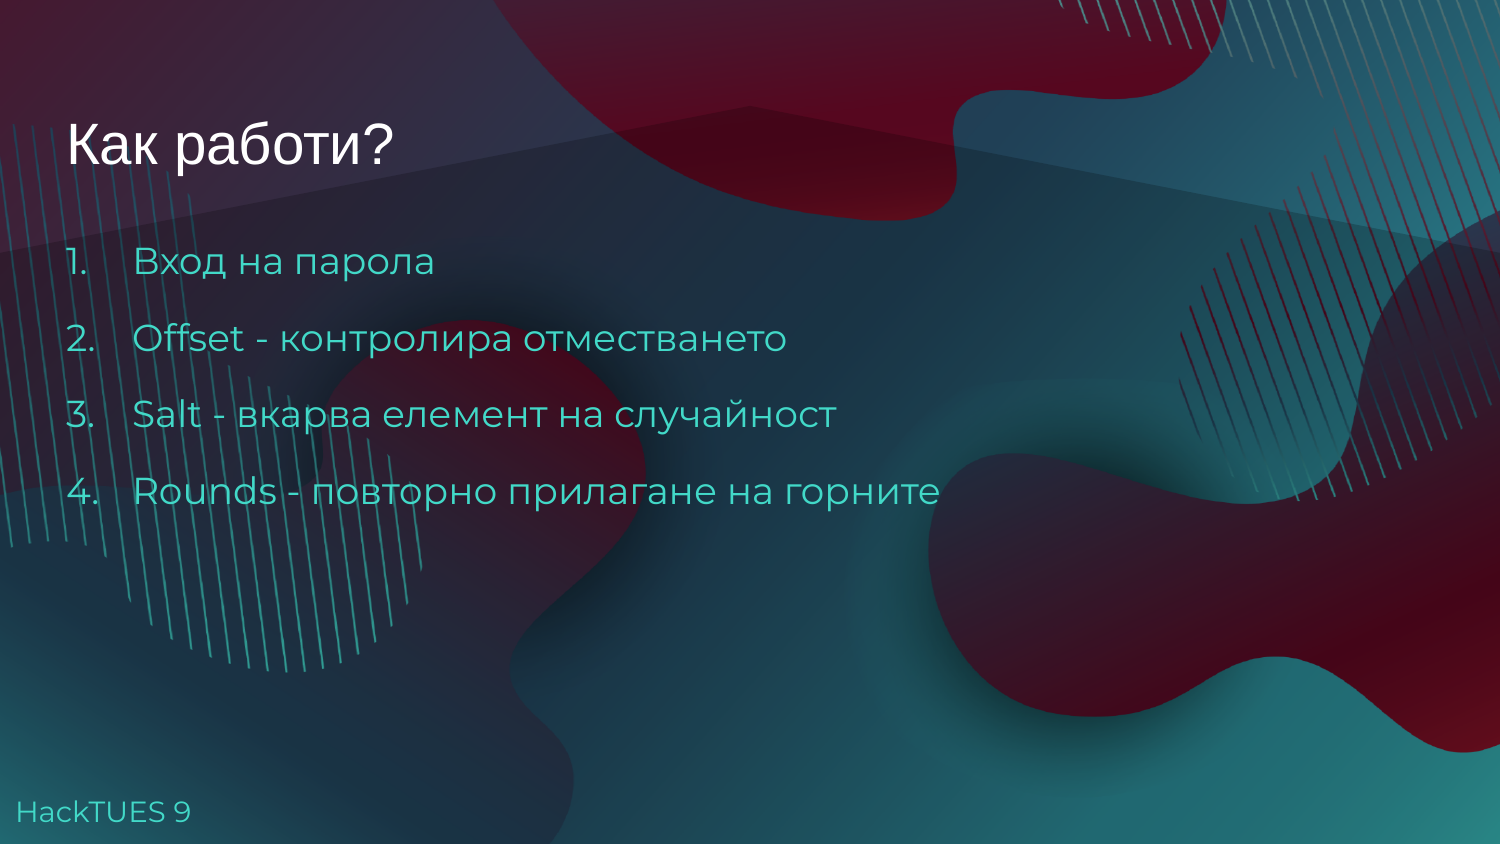

# Как работи?
 Вход на парола
 Offset - контролира отместването
 Salt - вкарва елемент на случайност
 Rounds - повторно прилагане на горните